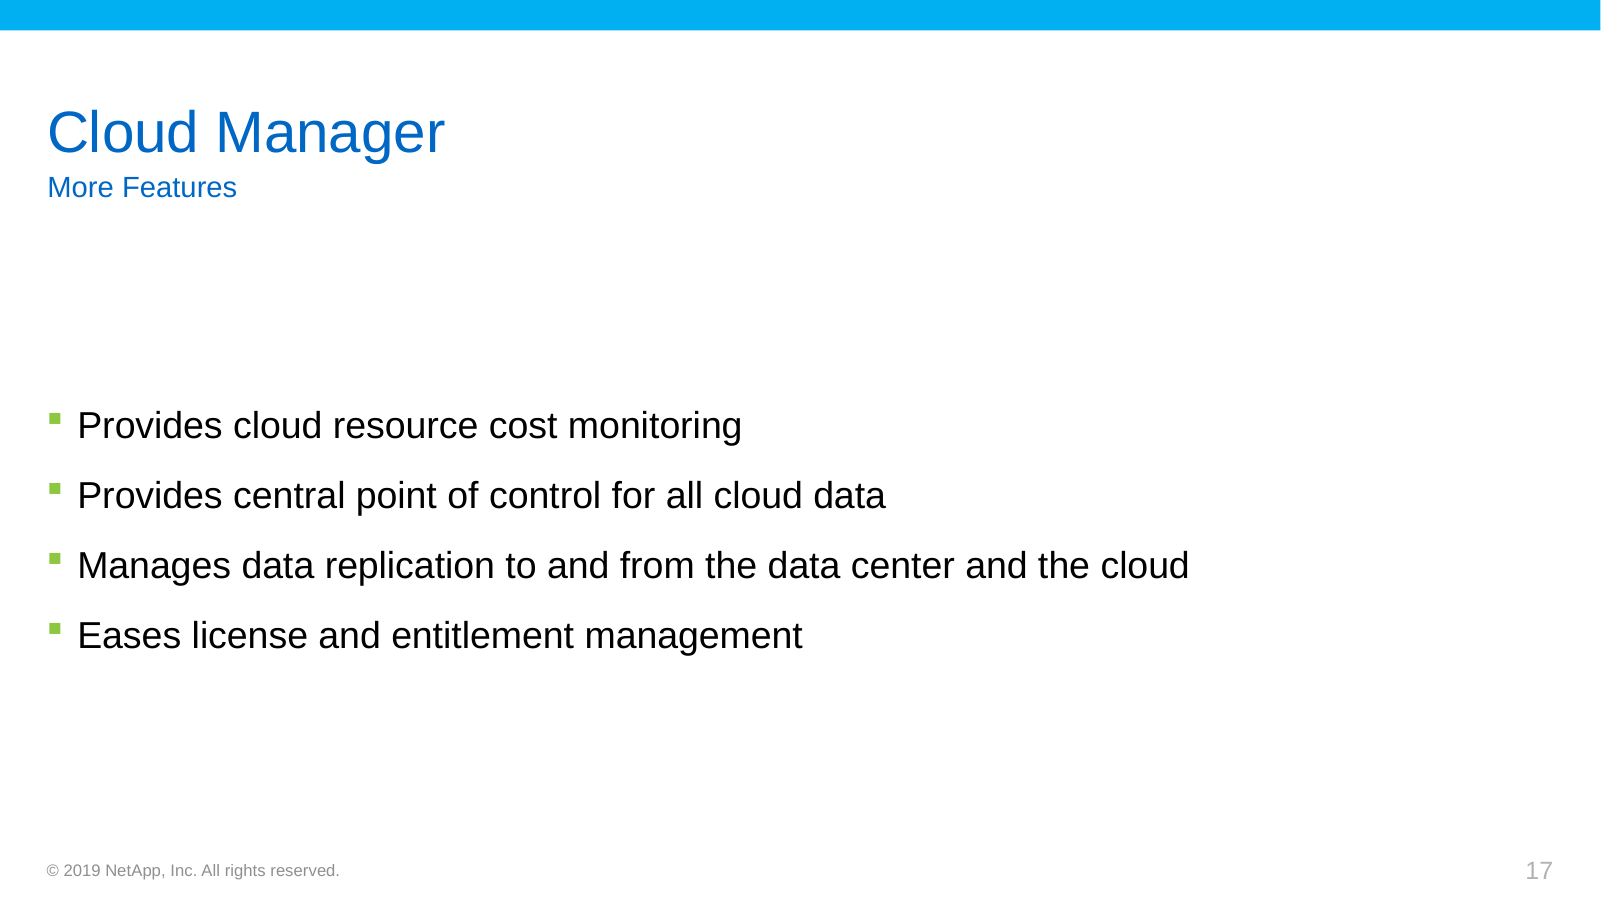

# Cloud Manager
More Features
Provides cloud resource cost monitoring
Provides central point of control for all cloud data
Manages data replication to and from the data center and the cloud
Eases license and entitlement management
© 2019 NetApp, Inc. All rights reserved.

17